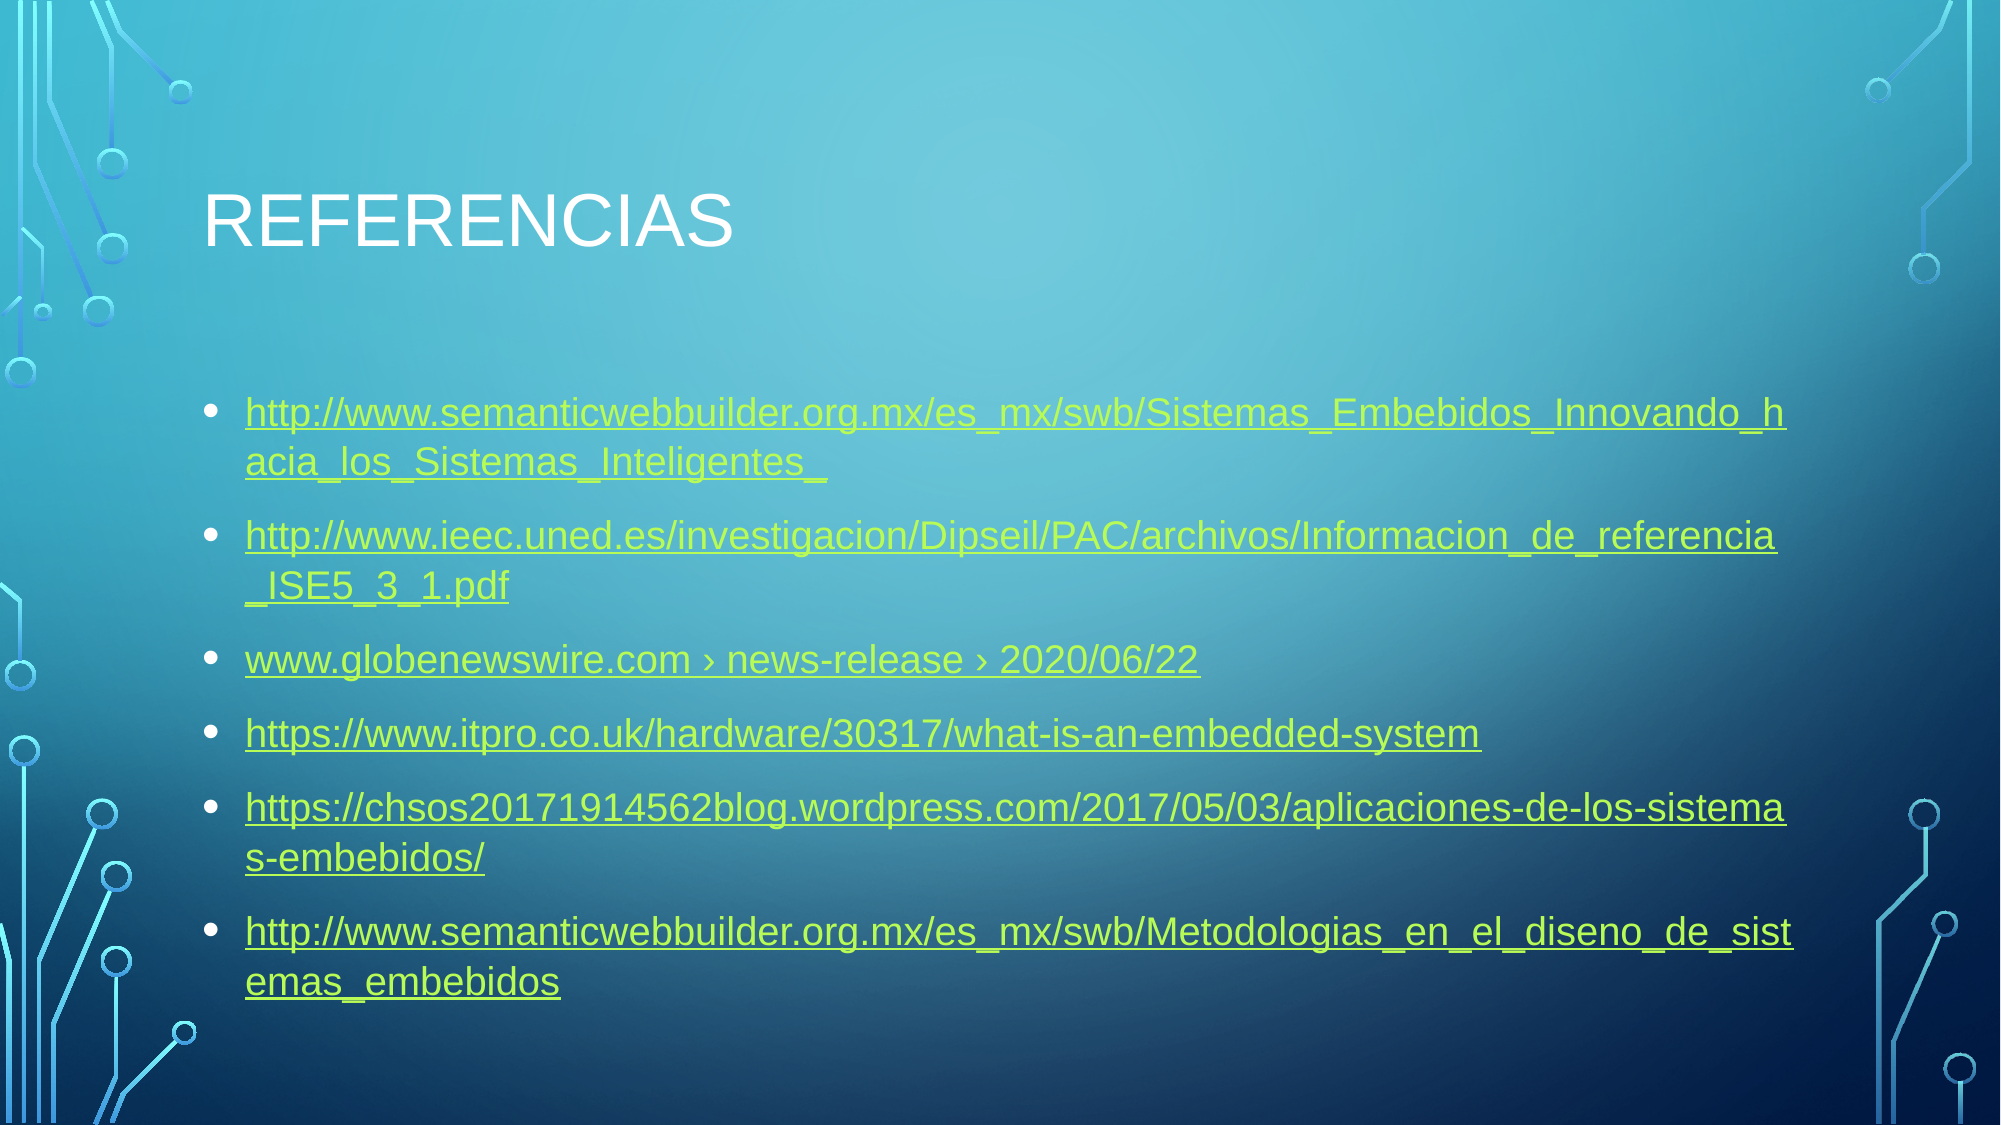

# Referencias
http://www.semanticwebbuilder.org.mx/es_mx/swb/Sistemas_Embebidos_Innovando_hacia_los_Sistemas_Inteligentes_
http://www.ieec.uned.es/investigacion/Dipseil/PAC/archivos/Informacion_de_referencia_ISE5_3_1.pdf
www.globenewswire.com › news-release › 2020/06/22
https://www.itpro.co.uk/hardware/30317/what-is-an-embedded-system
https://chsos20171914562blog.wordpress.com/2017/05/03/aplicaciones-de-los-sistemas-embebidos/
http://www.semanticwebbuilder.org.mx/es_mx/swb/Metodologias_en_el_diseno_de_sistemas_embebidos